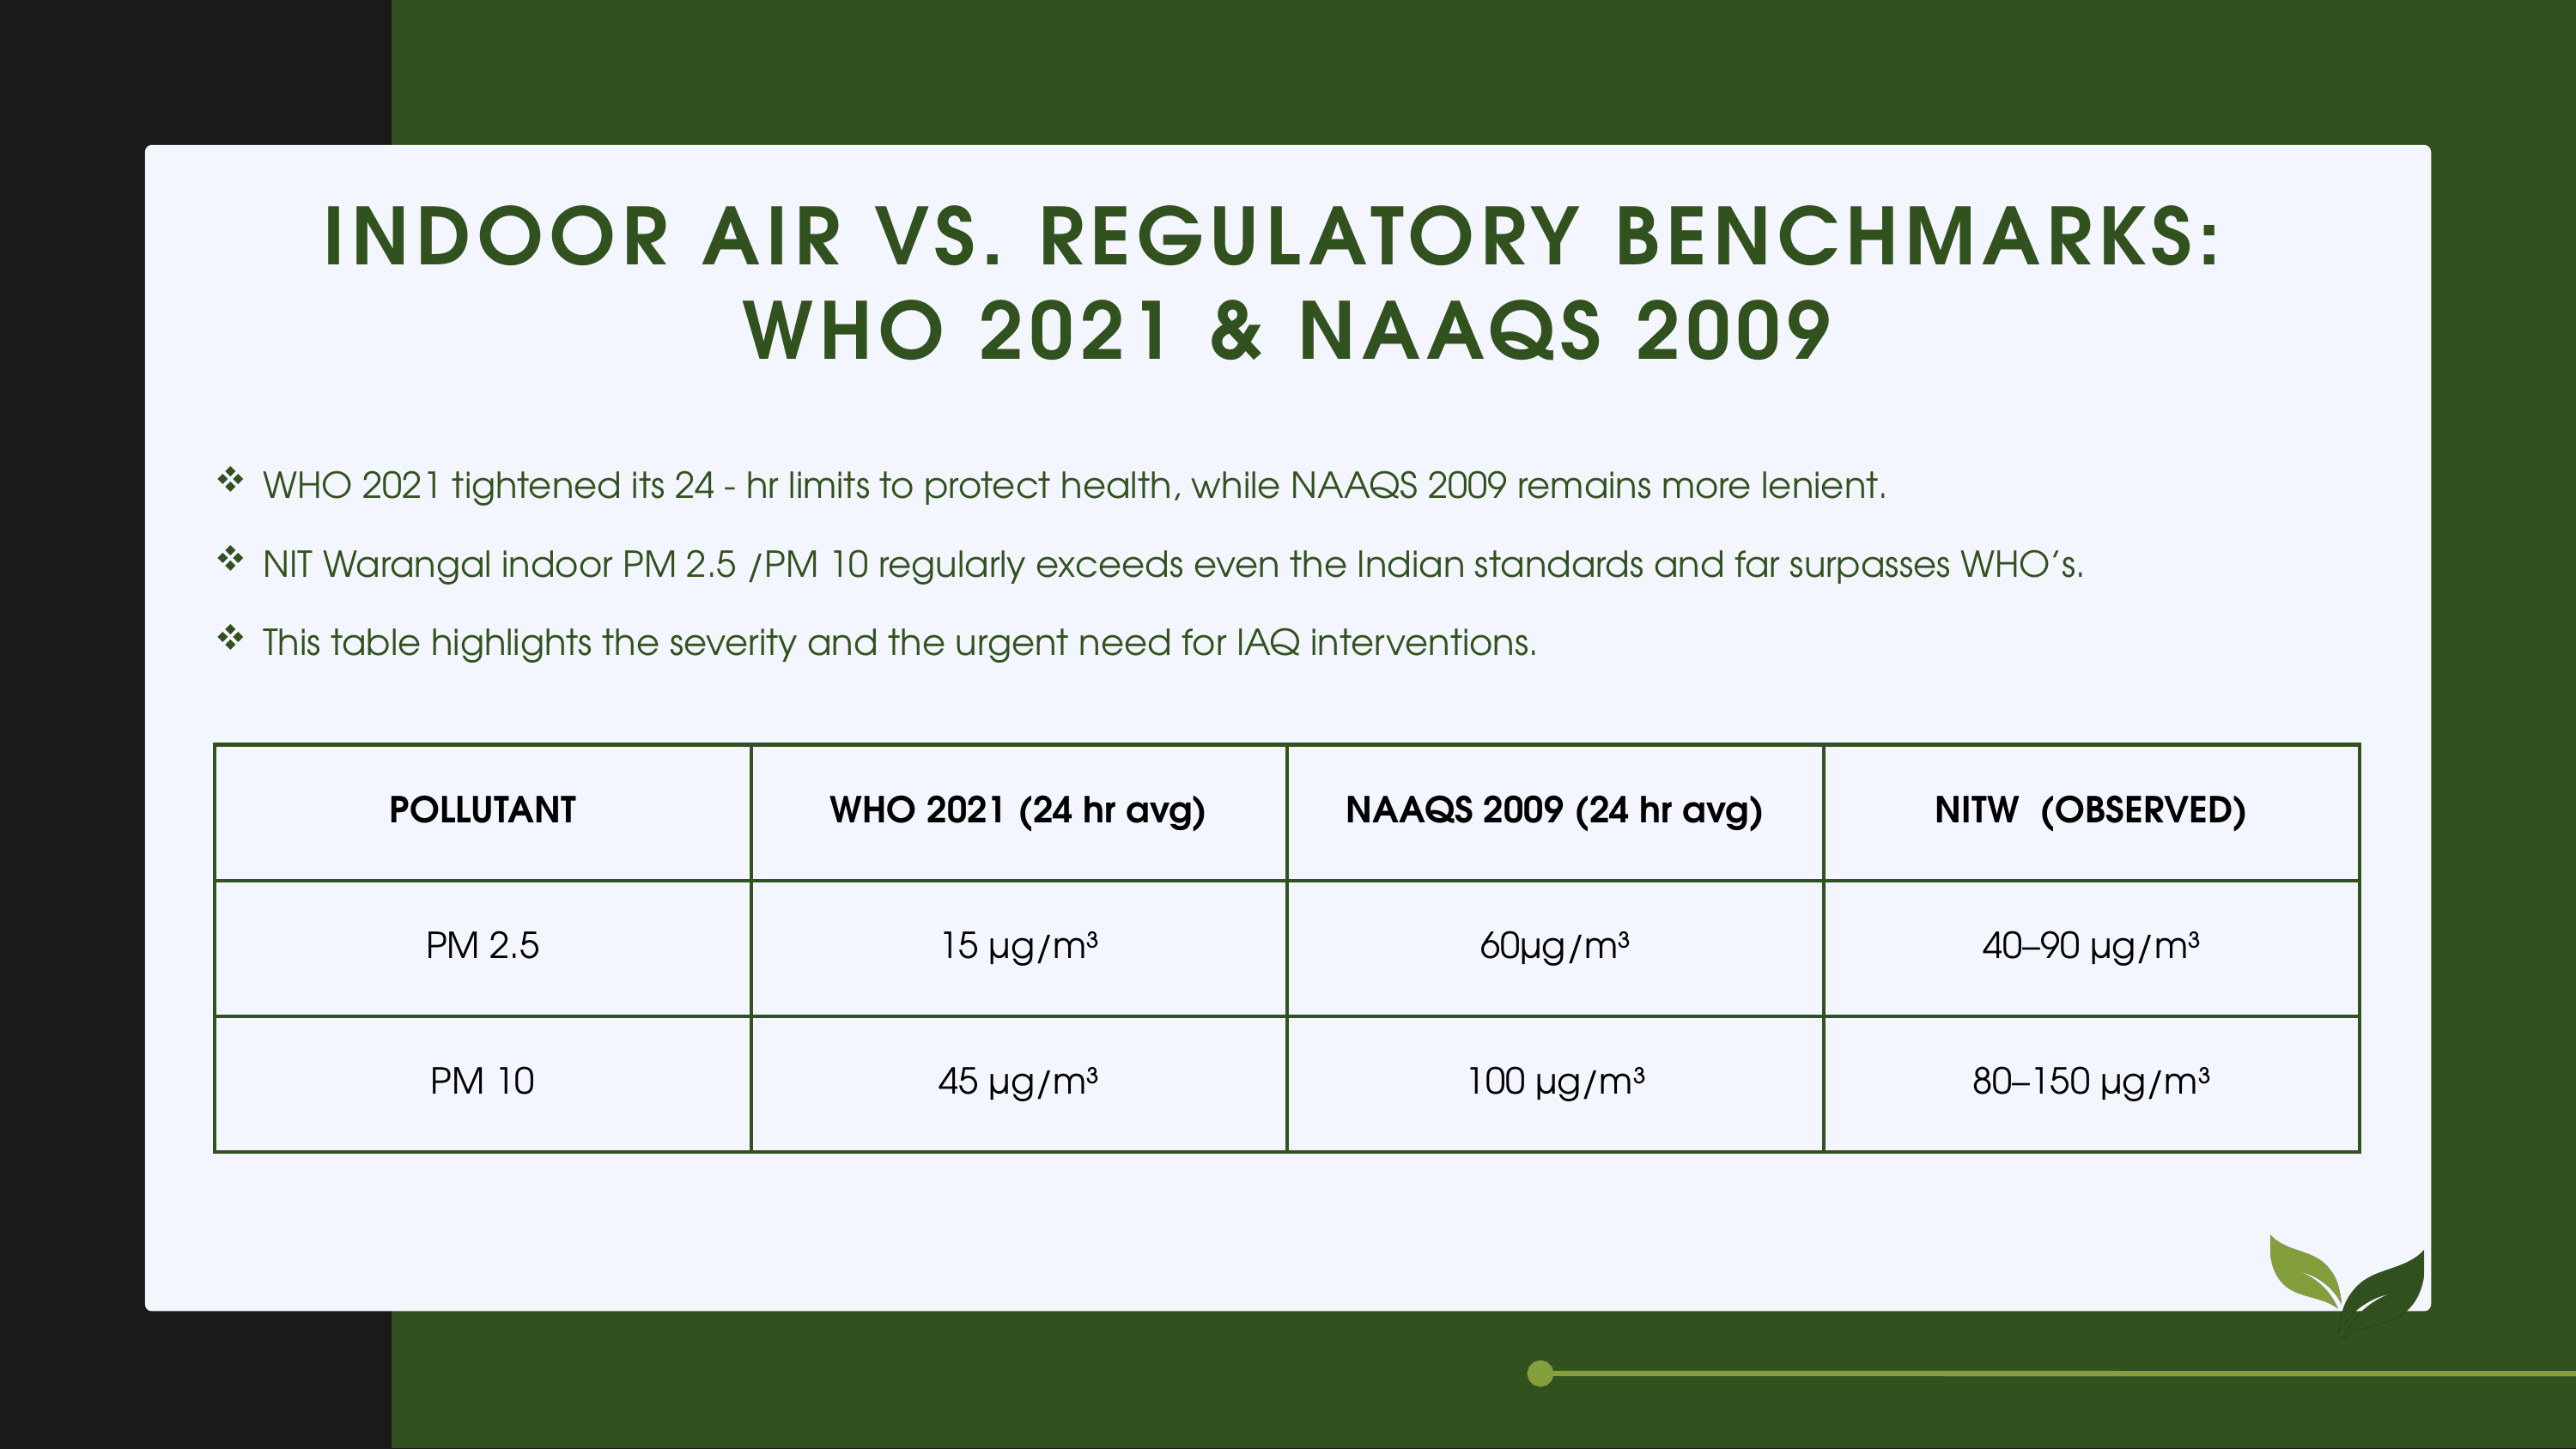

INDOOR AIR VS. REGULATORY BENCHMARKS:
WHO 2021 & NAAQS 2009
WHO 2021 tightened its 24 - hr limits to protect health, while NAAQS 2009 remains more lenient.
NIT Warangal indoor PM 2.5 /PM 10 regularly exceeds even the Indian standards and far surpasses WHO’s.
This table highlights the severity and the urgent need for IAQ interventions.
| POLLUTANT | WHO 2021 (24 hr avg) | NAAQS 2009 (24 hr avg) | NITW (OBSERVED) |
| --- | --- | --- | --- |
| PM 2.5 | 15 µg/m³ | 60µg/m³ | 40–90 µg/m³ |
| PM 10 | 45 µg/m³ | 100 µg/m³ | 80–150 µg/m³ |